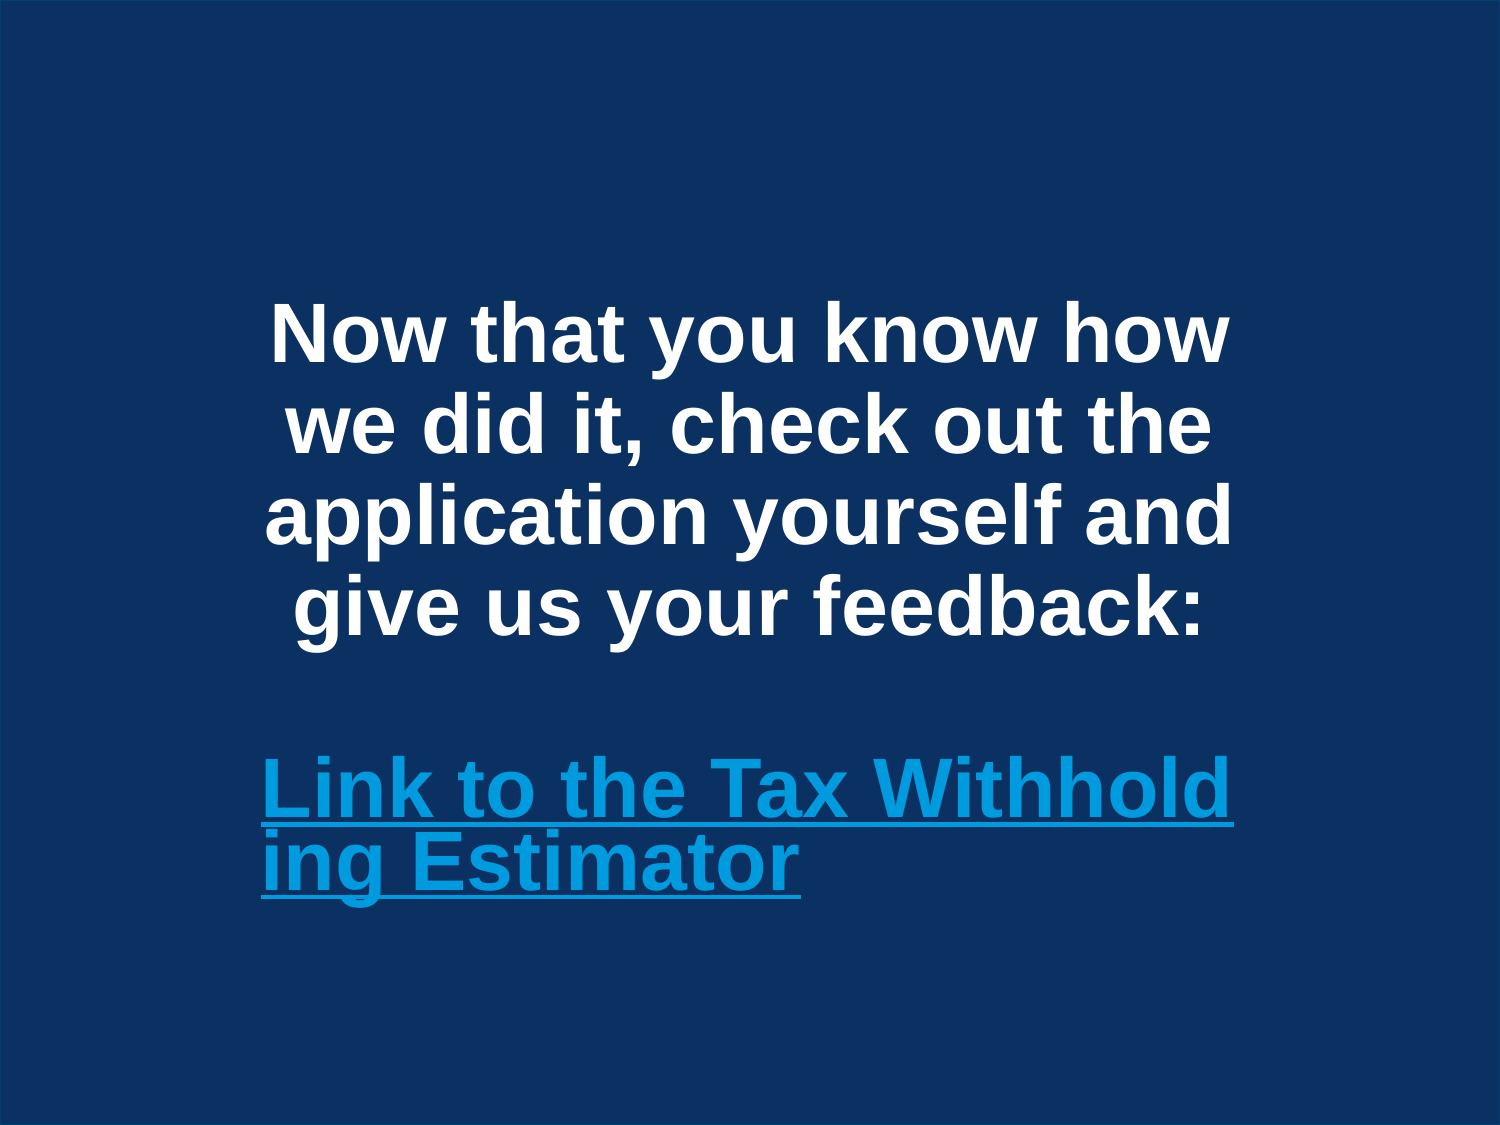

# Now that you know how we did it, check out the application yourself and give us your feedback: Link to the Tax Withholding Estimator